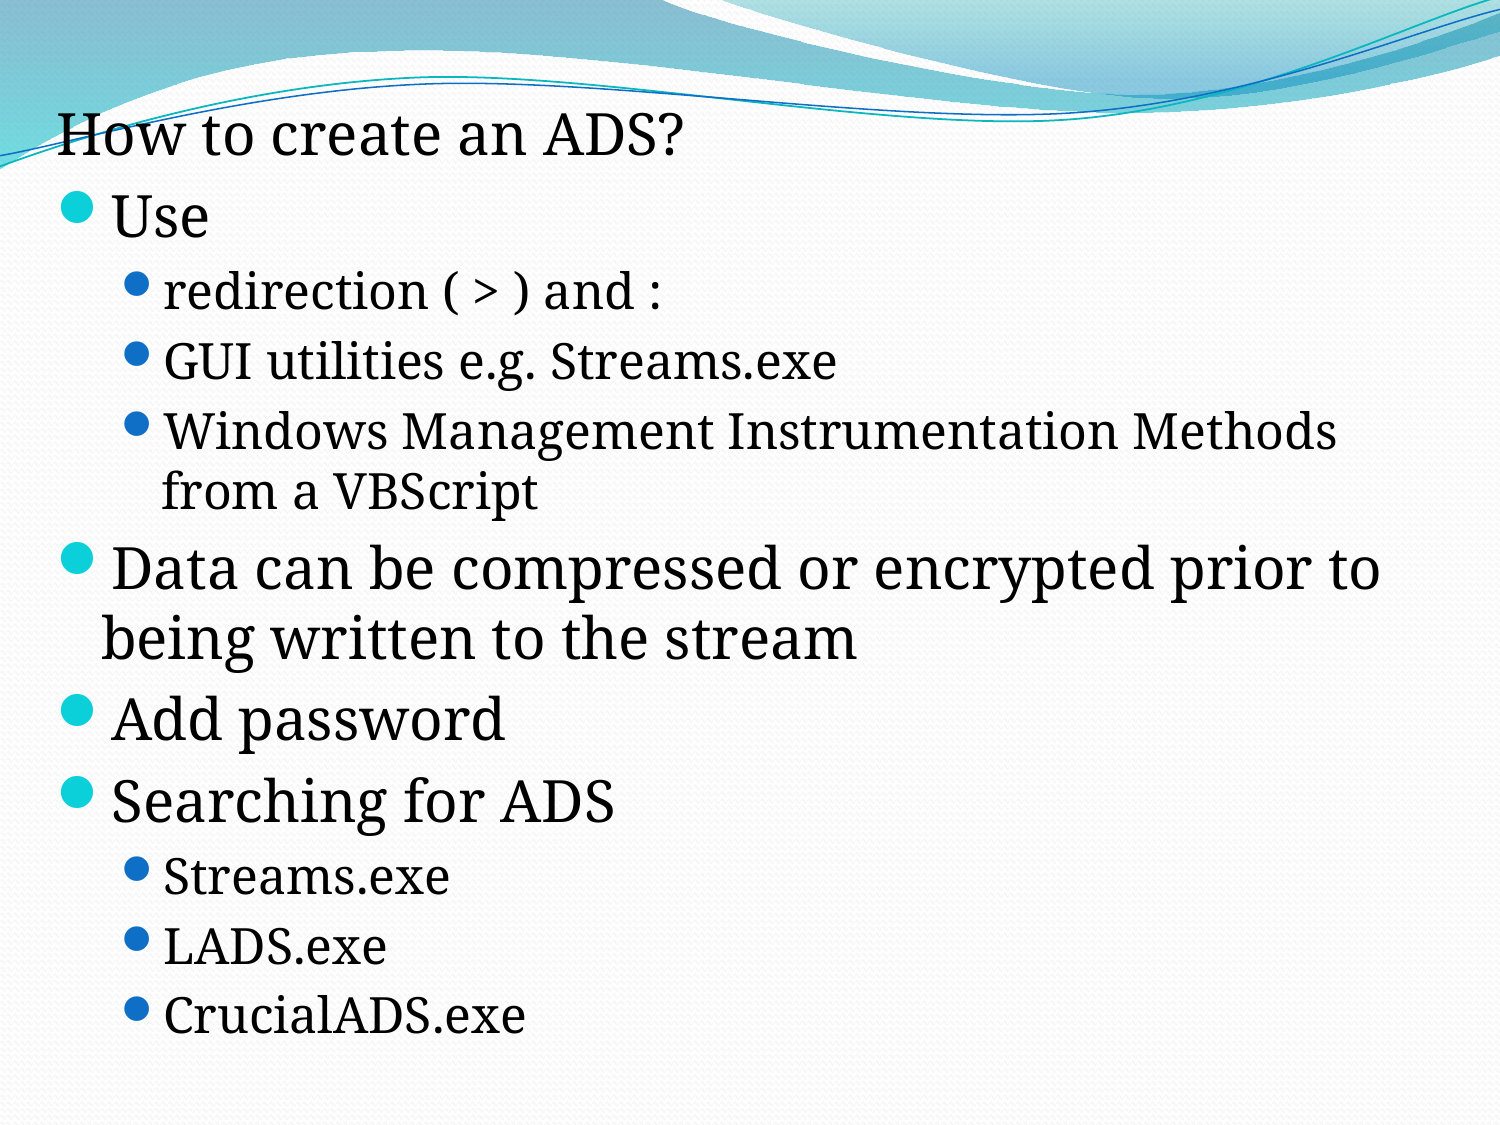

How to create an ADS?
Use
redirection ( > ) and :
GUI utilities e.g. Streams.exe
Windows Management Instrumentation Methods from a VBScript
Data can be compressed or encrypted prior to being written to the stream
Add password
Searching for ADS
Streams.exe
LADS.exe
CrucialADS.exe